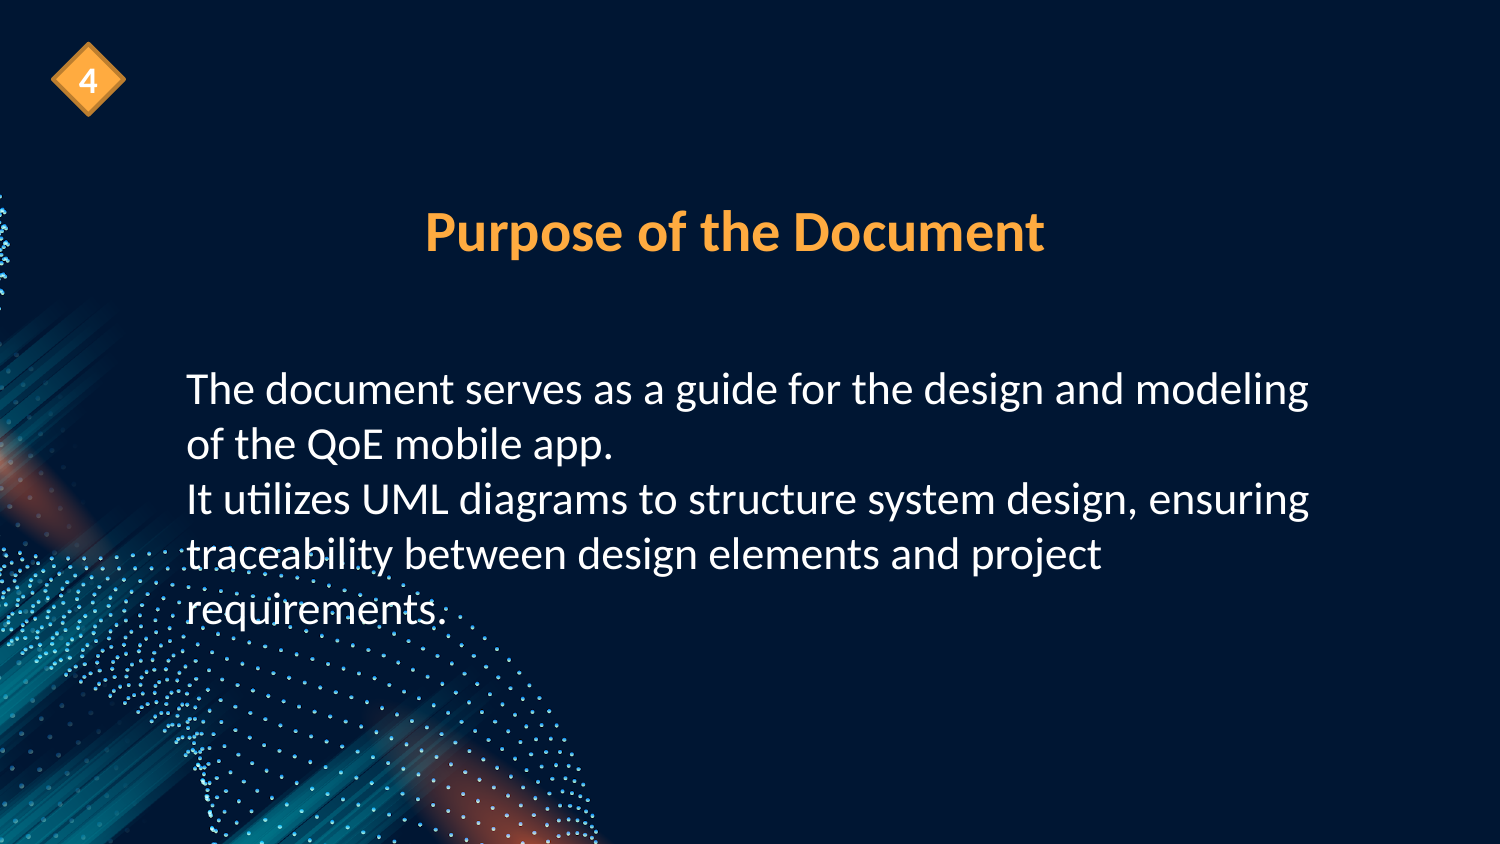

4
Purpose of the Document
The document serves as a guide for the design and modeling of the QoE mobile app.
It utilizes UML diagrams to structure system design, ensuring traceability between design elements and project requirements.